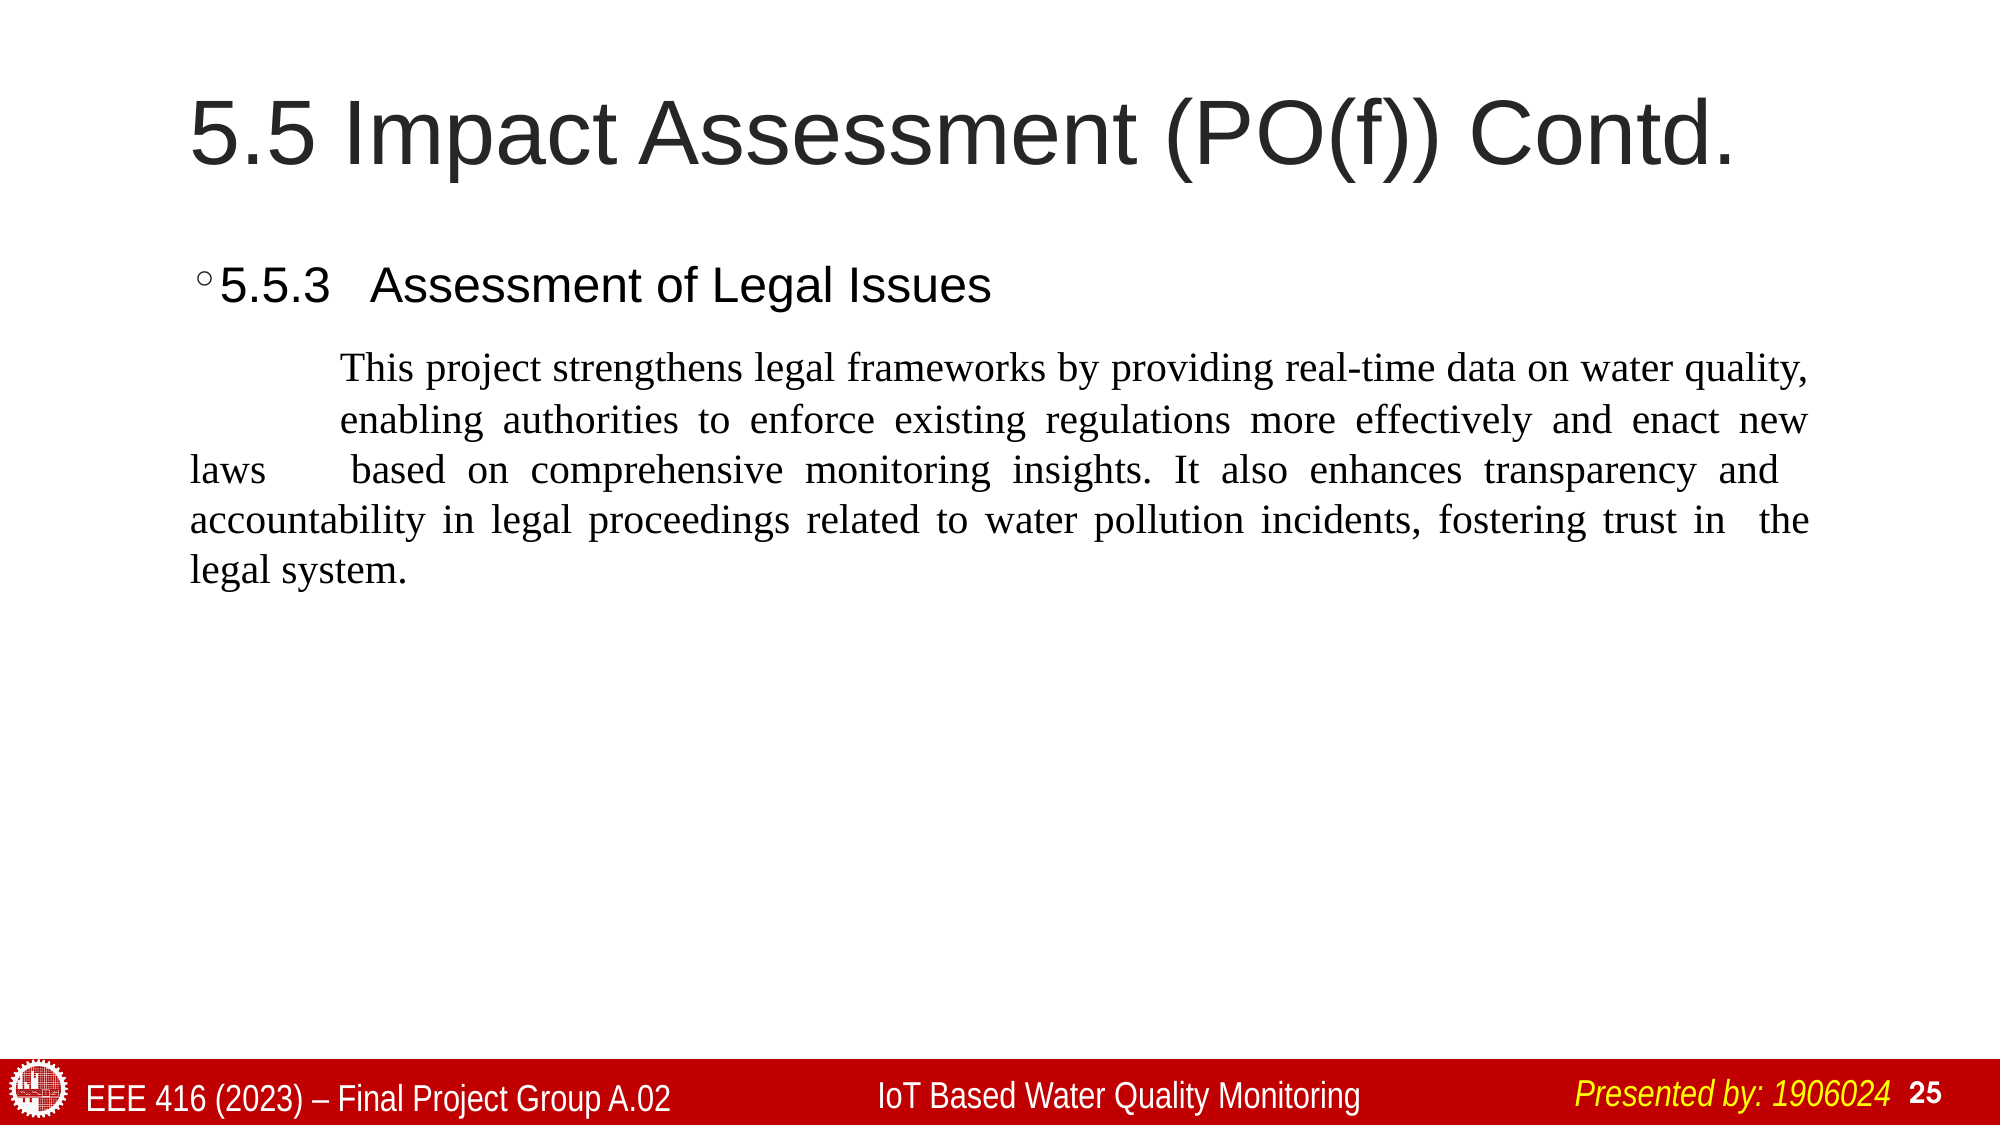

# 5.5 Impact Assessment (PO(f)) Contd.
5.5.3	Assessment of Legal Issues
	This project strengthens legal frameworks by providing real-time data on water quality, 	enabling authorities to enforce existing regulations more effectively and enact new laws 	based on comprehensive monitoring insights. It also enhances transparency and 	accountability in legal proceedings related to water pollution incidents, fostering trust in 	the legal system.

Presented by: 1906024
IoT Based Water Quality Monitoring
EEE 416 (2023) – Final Project Group A.02
25